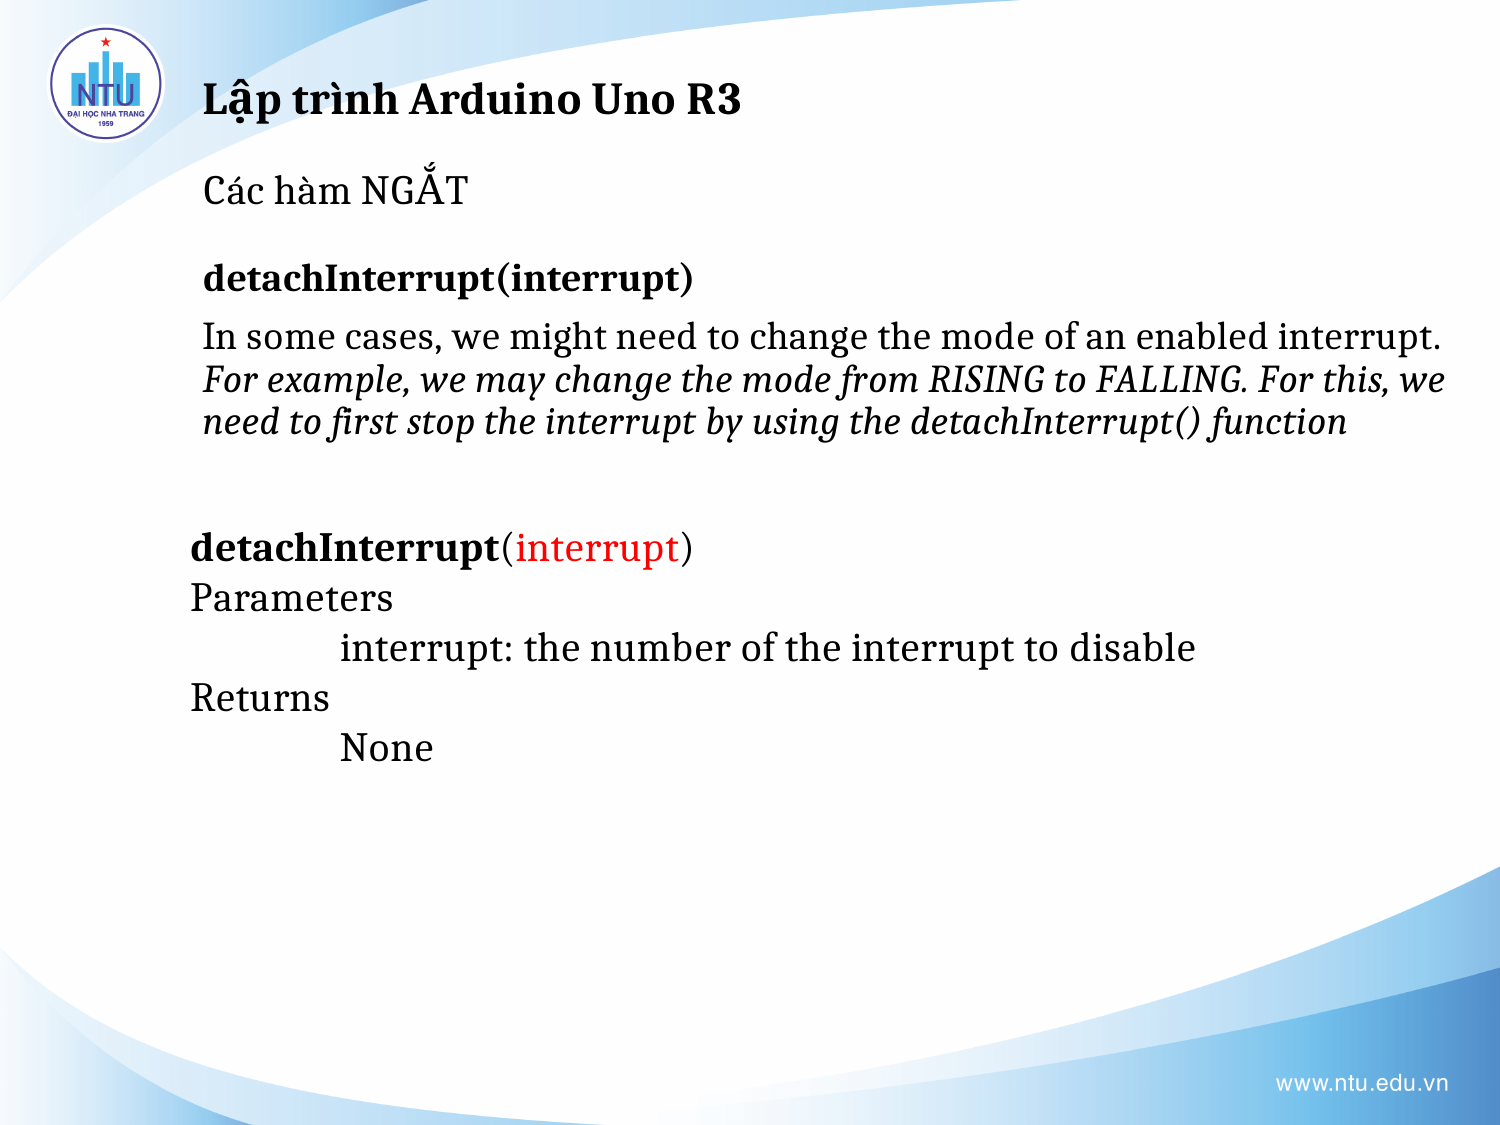

Lập trình Arduino Uno R3
# Các hàm NGẮT
detachInterrupt(interrupt)
In some cases, we might need to change the mode of an enabled interrupt. For example, we may change the mode from RISING to FALLING. For this, we need to first stop the interrupt by using the detachInterrupt() function
detachInterrupt(interrupt)
Parameters
	interrupt: the number of the interrupt to disable
Returns
	None